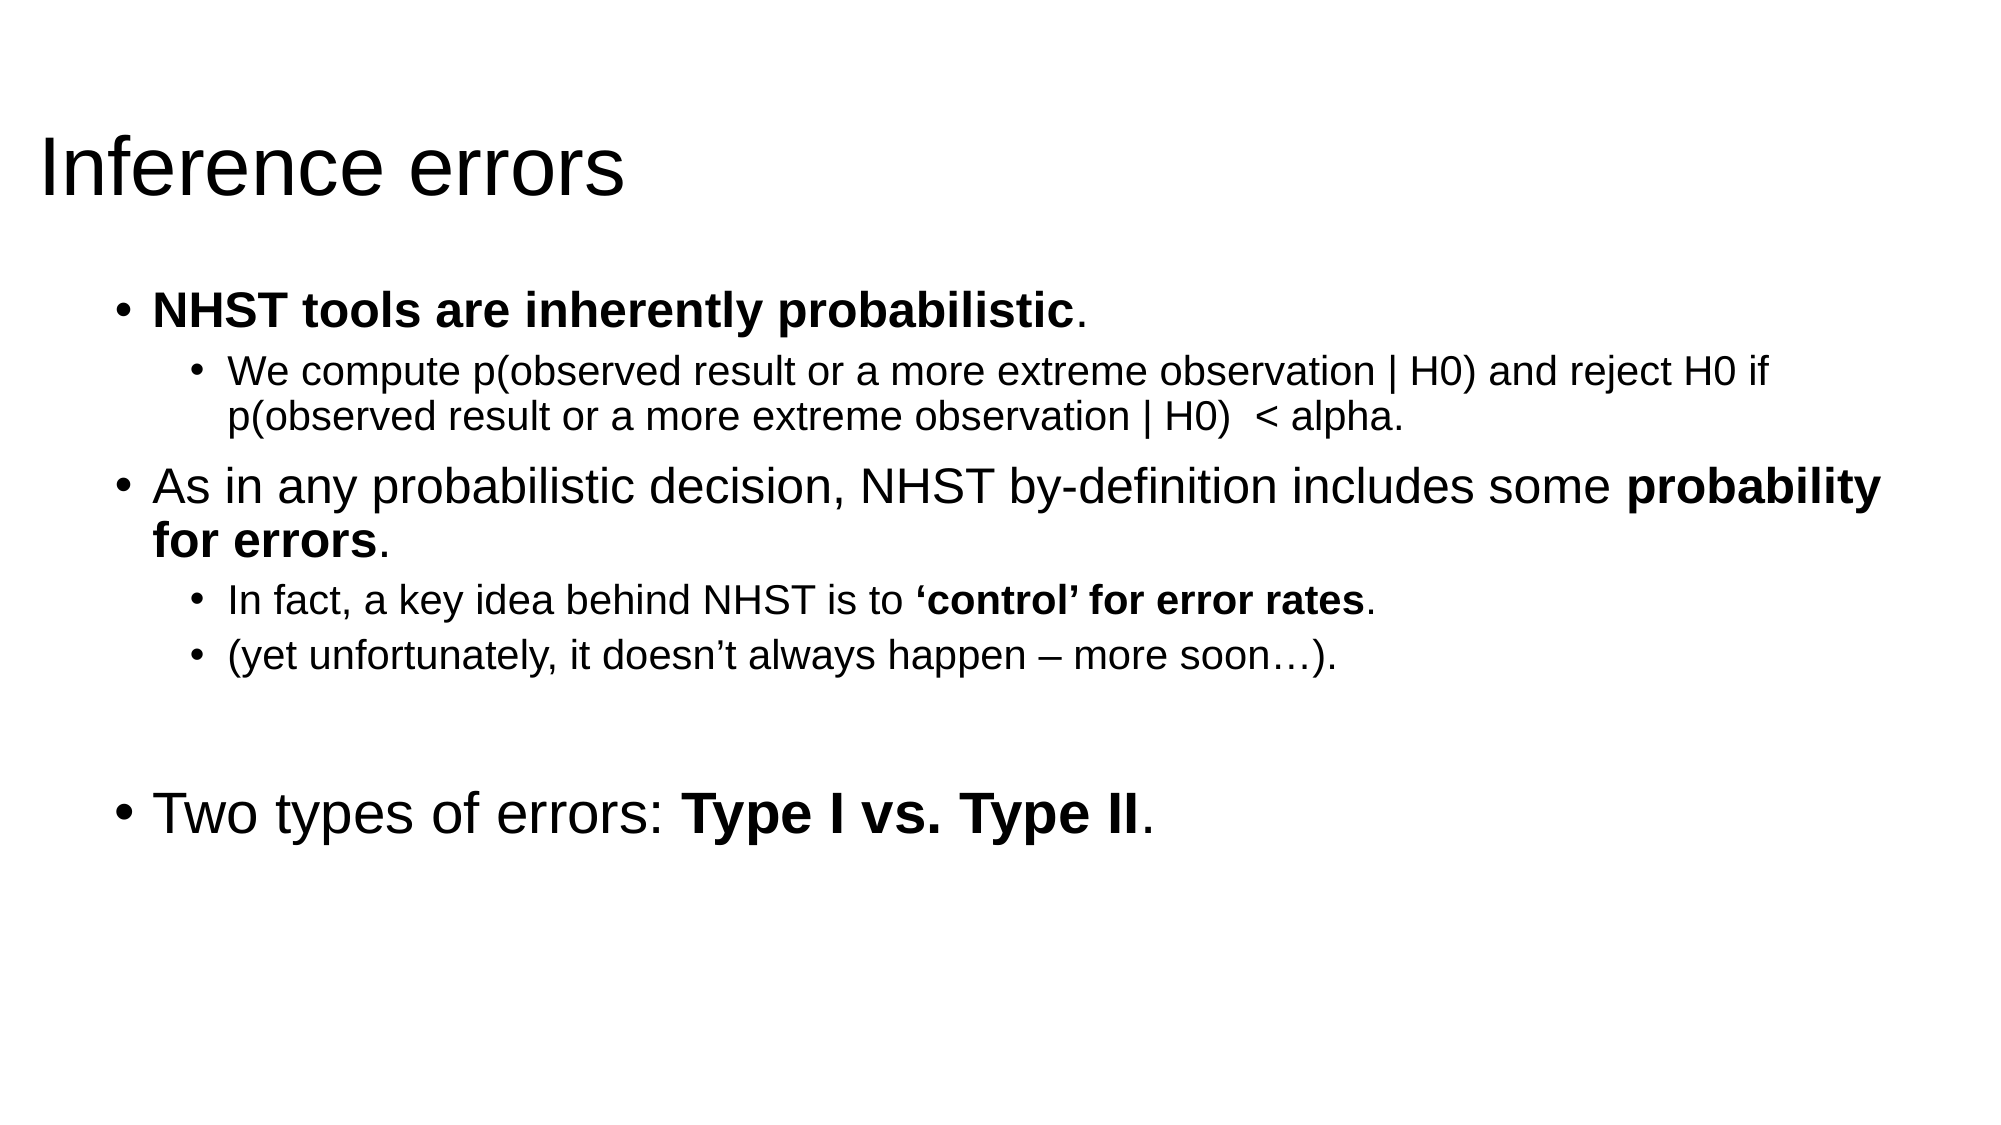

# Inference errors
NHST tools are inherently probabilistic.
We compute p(observed result or a more extreme observation | H0) and reject H0 if p(observed result or a more extreme observation | H0)  < alpha.
As in any probabilistic decision, NHST by-definition includes some probability for errors.
In fact, a key idea behind NHST is to ‘control’ for error rates.
(yet unfortunately, it doesn’t always happen – more soon…).

Two types of errors: Type I vs. Type II.